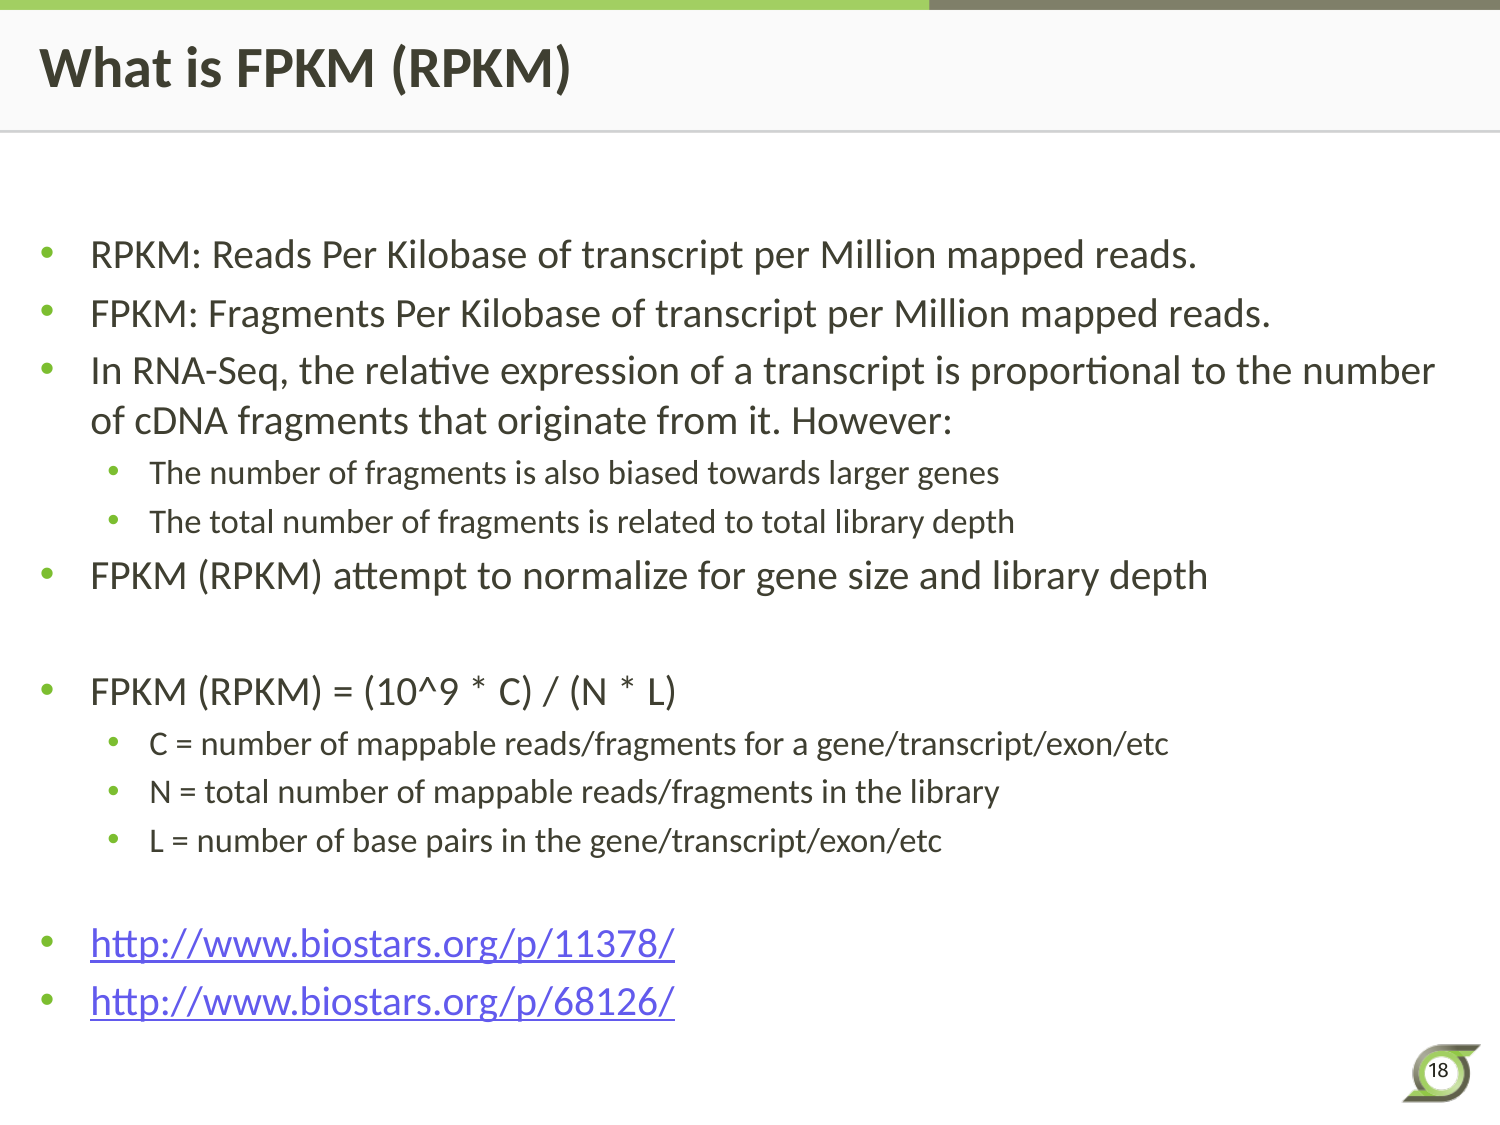

# What is FPKM (RPKM)
RPKM: Reads Per Kilobase of transcript per Million mapped reads.
FPKM: Fragments Per Kilobase of transcript per Million mapped reads.
In RNA-Seq, the relative expression of a transcript is proportional to the number of cDNA fragments that originate from it. However:
The number of fragments is also biased towards larger genes
The total number of fragments is related to total library depth
FPKM (RPKM) attempt to normalize for gene size and library depth

FPKM (RPKM) = (10^9 * C) / (N * L)
C = number of mappable reads/fragments for a gene/transcript/exon/etc
N = total number of mappable reads/fragments in the library
L = number of base pairs in the gene/transcript/exon/etc

http://www.biostars.org/p/11378/
http://www.biostars.org/p/68126/